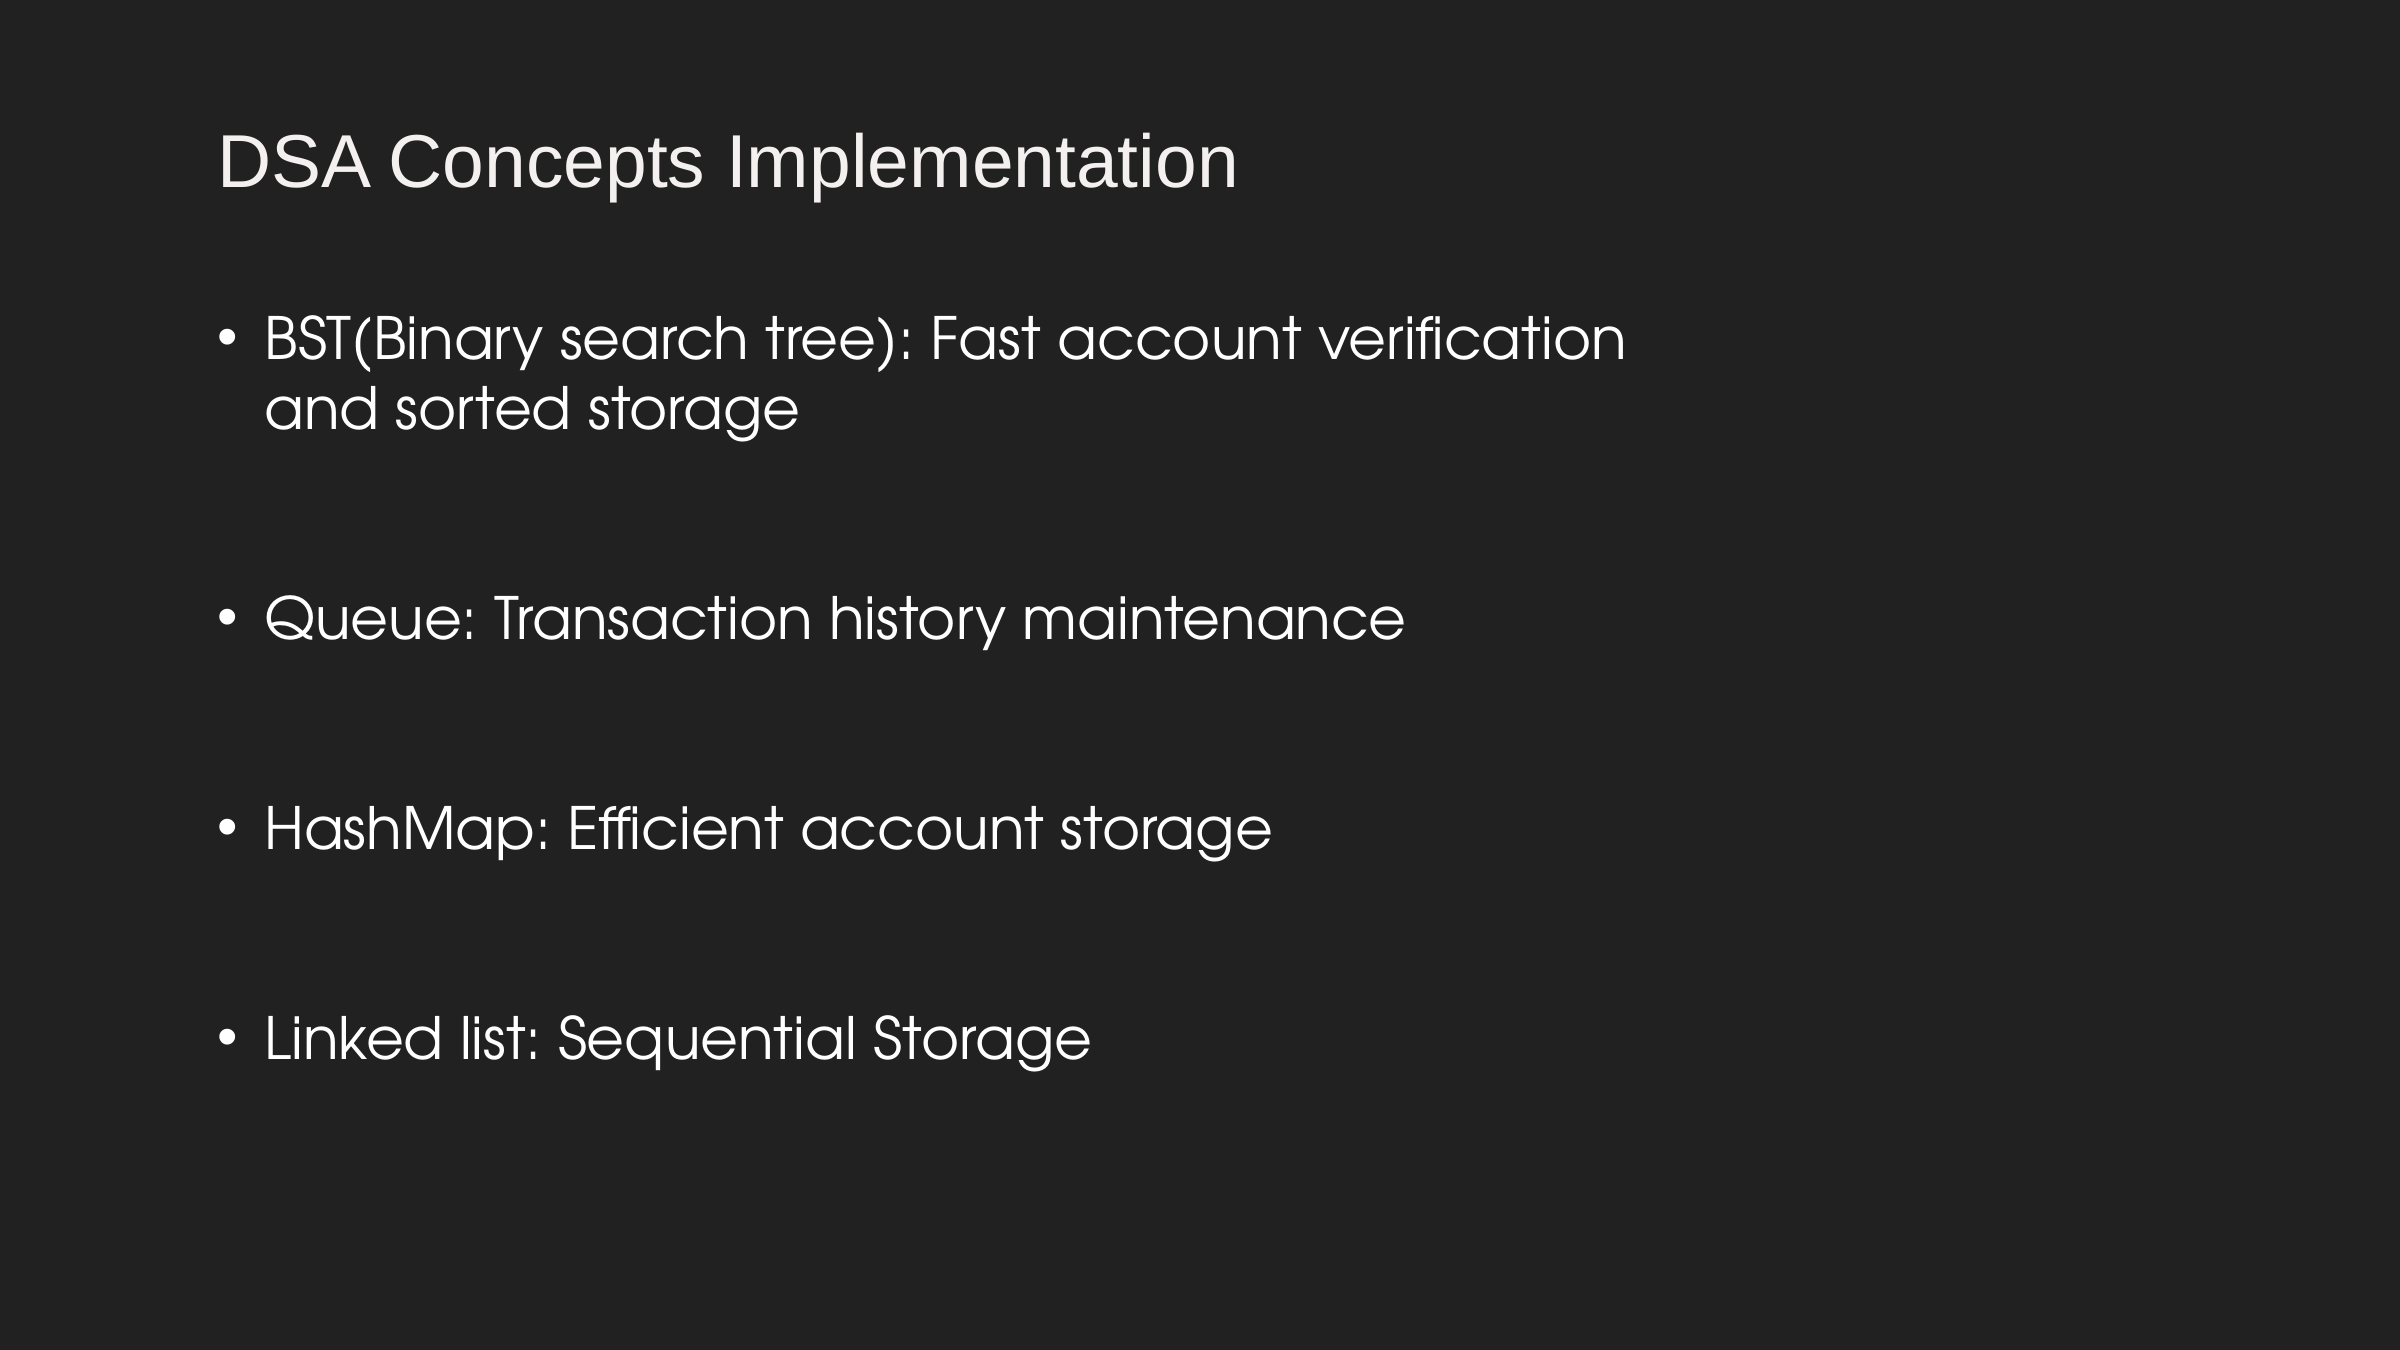

DSA Concepts Implementation
BST(Binary search tree): Fast account verification and sorted storage

Queue: Transaction history maintenance

HashMap: Efficient account storage

Linked list: Sequential Storage